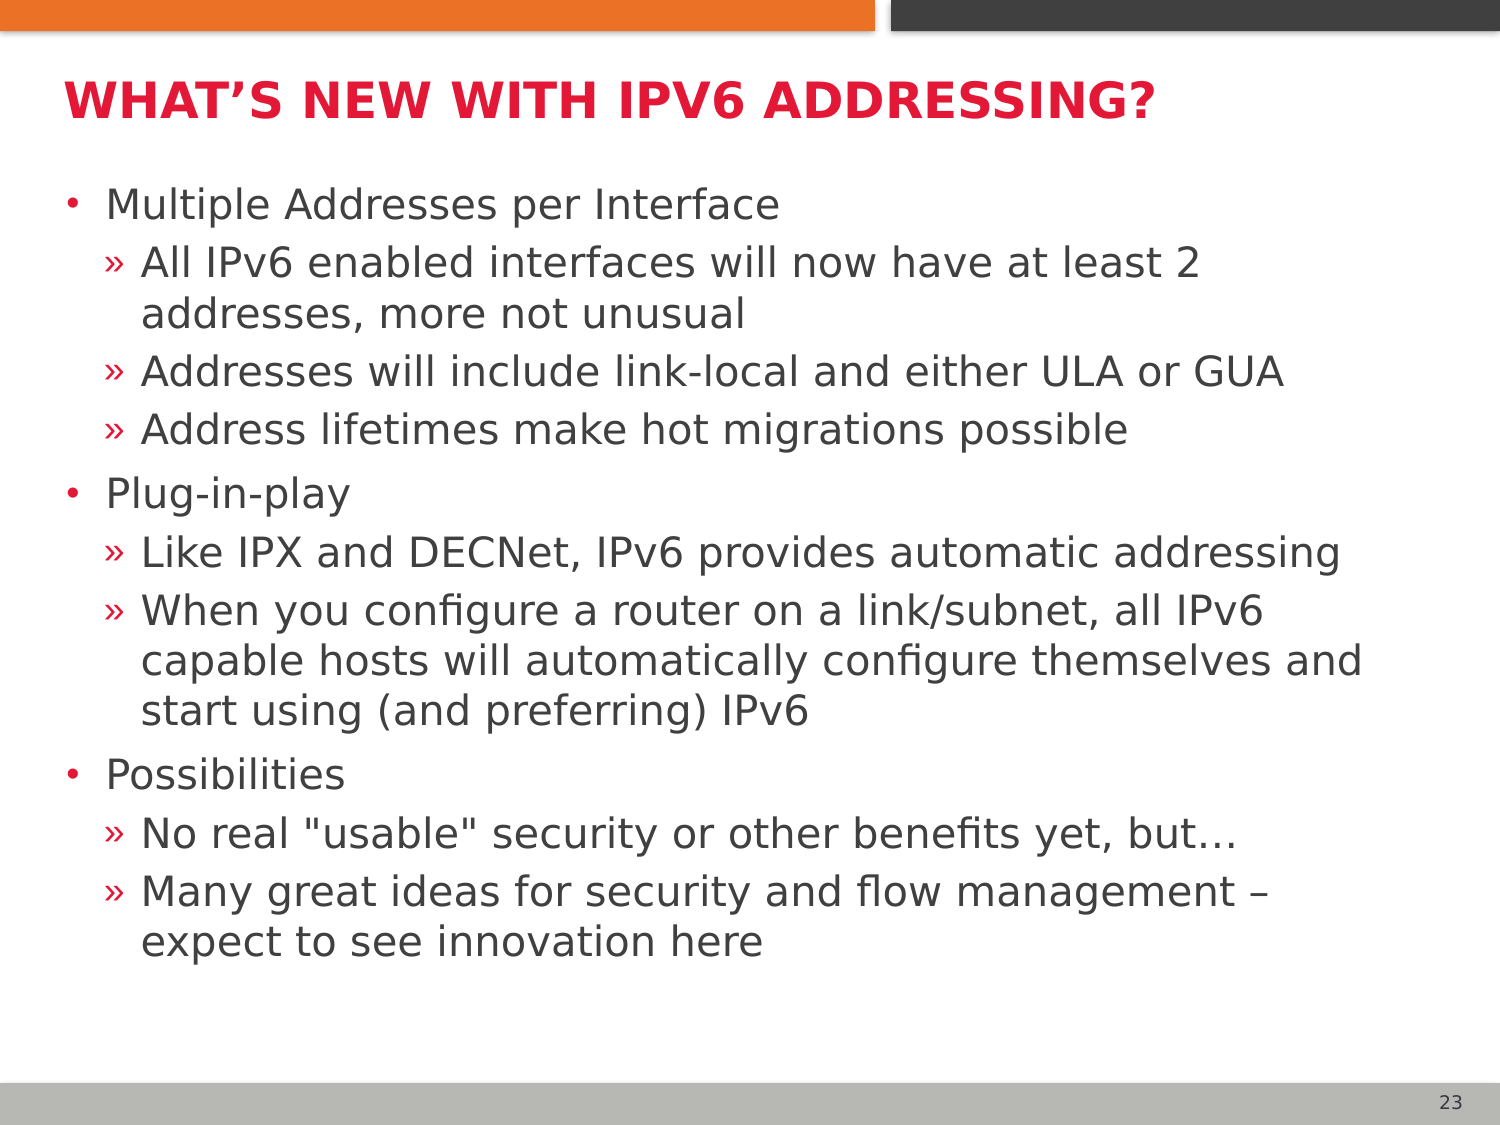

# what’s new with IPv6 addressing?
Multiple Addresses per Interface
All IPv6 enabled interfaces will now have at least 2 addresses, more not unusual
Addresses will include link-local and either ULA or GUA
Address lifetimes make hot migrations possible
Plug-in-play
Like IPX and DECNet, IPv6 provides automatic addressing
When you configure a router on a link/subnet, all IPv6 capable hosts will automatically configure themselves and start using (and preferring) IPv6
Possibilities
No real "usable" security or other benefits yet, but…
Many great ideas for security and flow management – expect to see innovation here